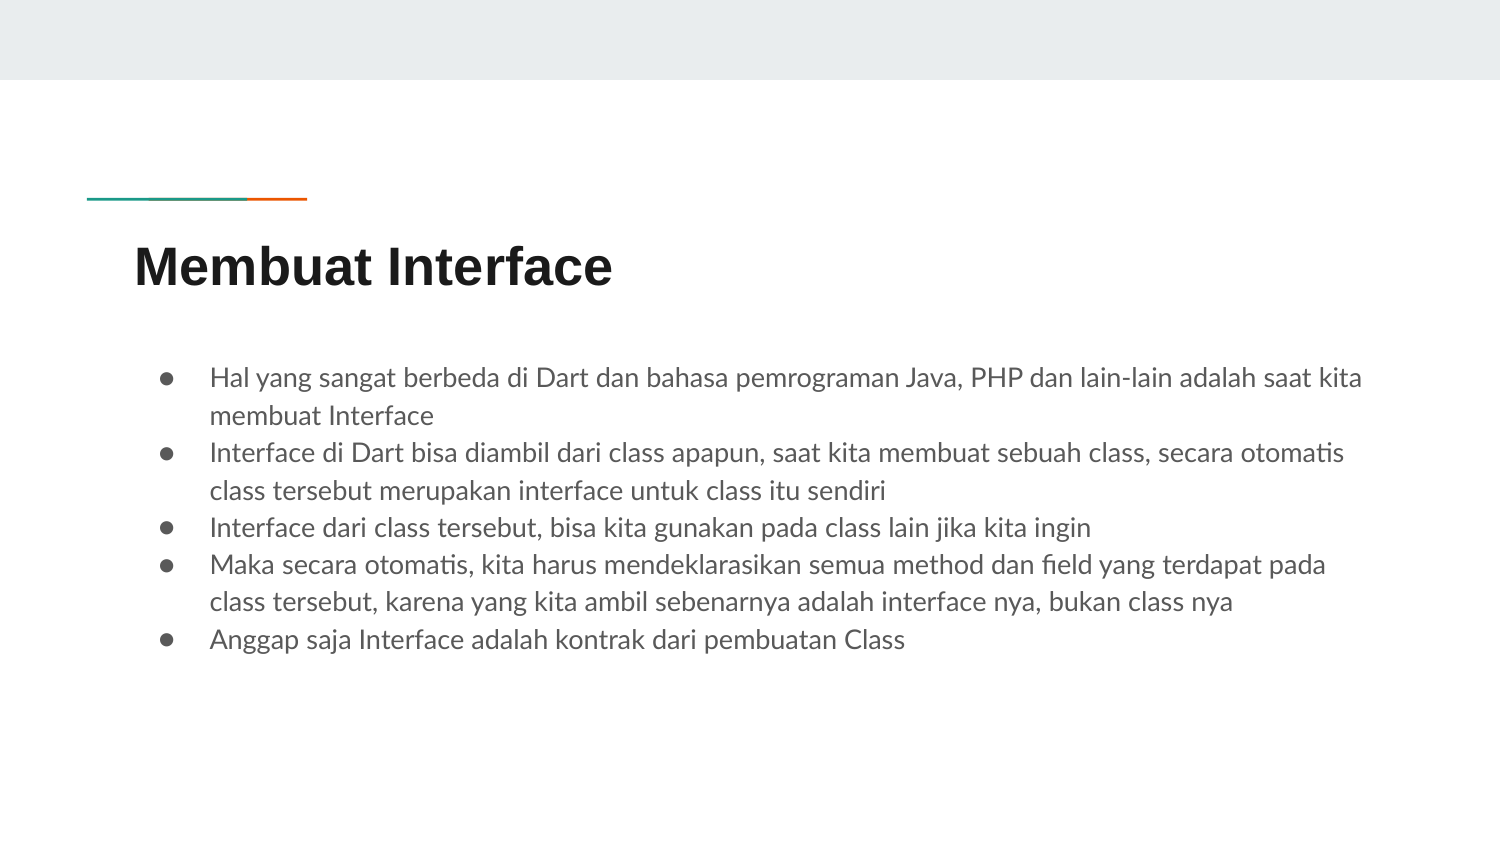

# Membuat Interface
Hal yang sangat berbeda di Dart dan bahasa pemrograman Java, PHP dan lain-lain adalah saat kita membuat Interface
Interface di Dart bisa diambil dari class apapun, saat kita membuat sebuah class, secara otomatis class tersebut merupakan interface untuk class itu sendiri
Interface dari class tersebut, bisa kita gunakan pada class lain jika kita ingin
Maka secara otomatis, kita harus mendeklarasikan semua method dan field yang terdapat pada class tersebut, karena yang kita ambil sebenarnya adalah interface nya, bukan class nya
Anggap saja Interface adalah kontrak dari pembuatan Class